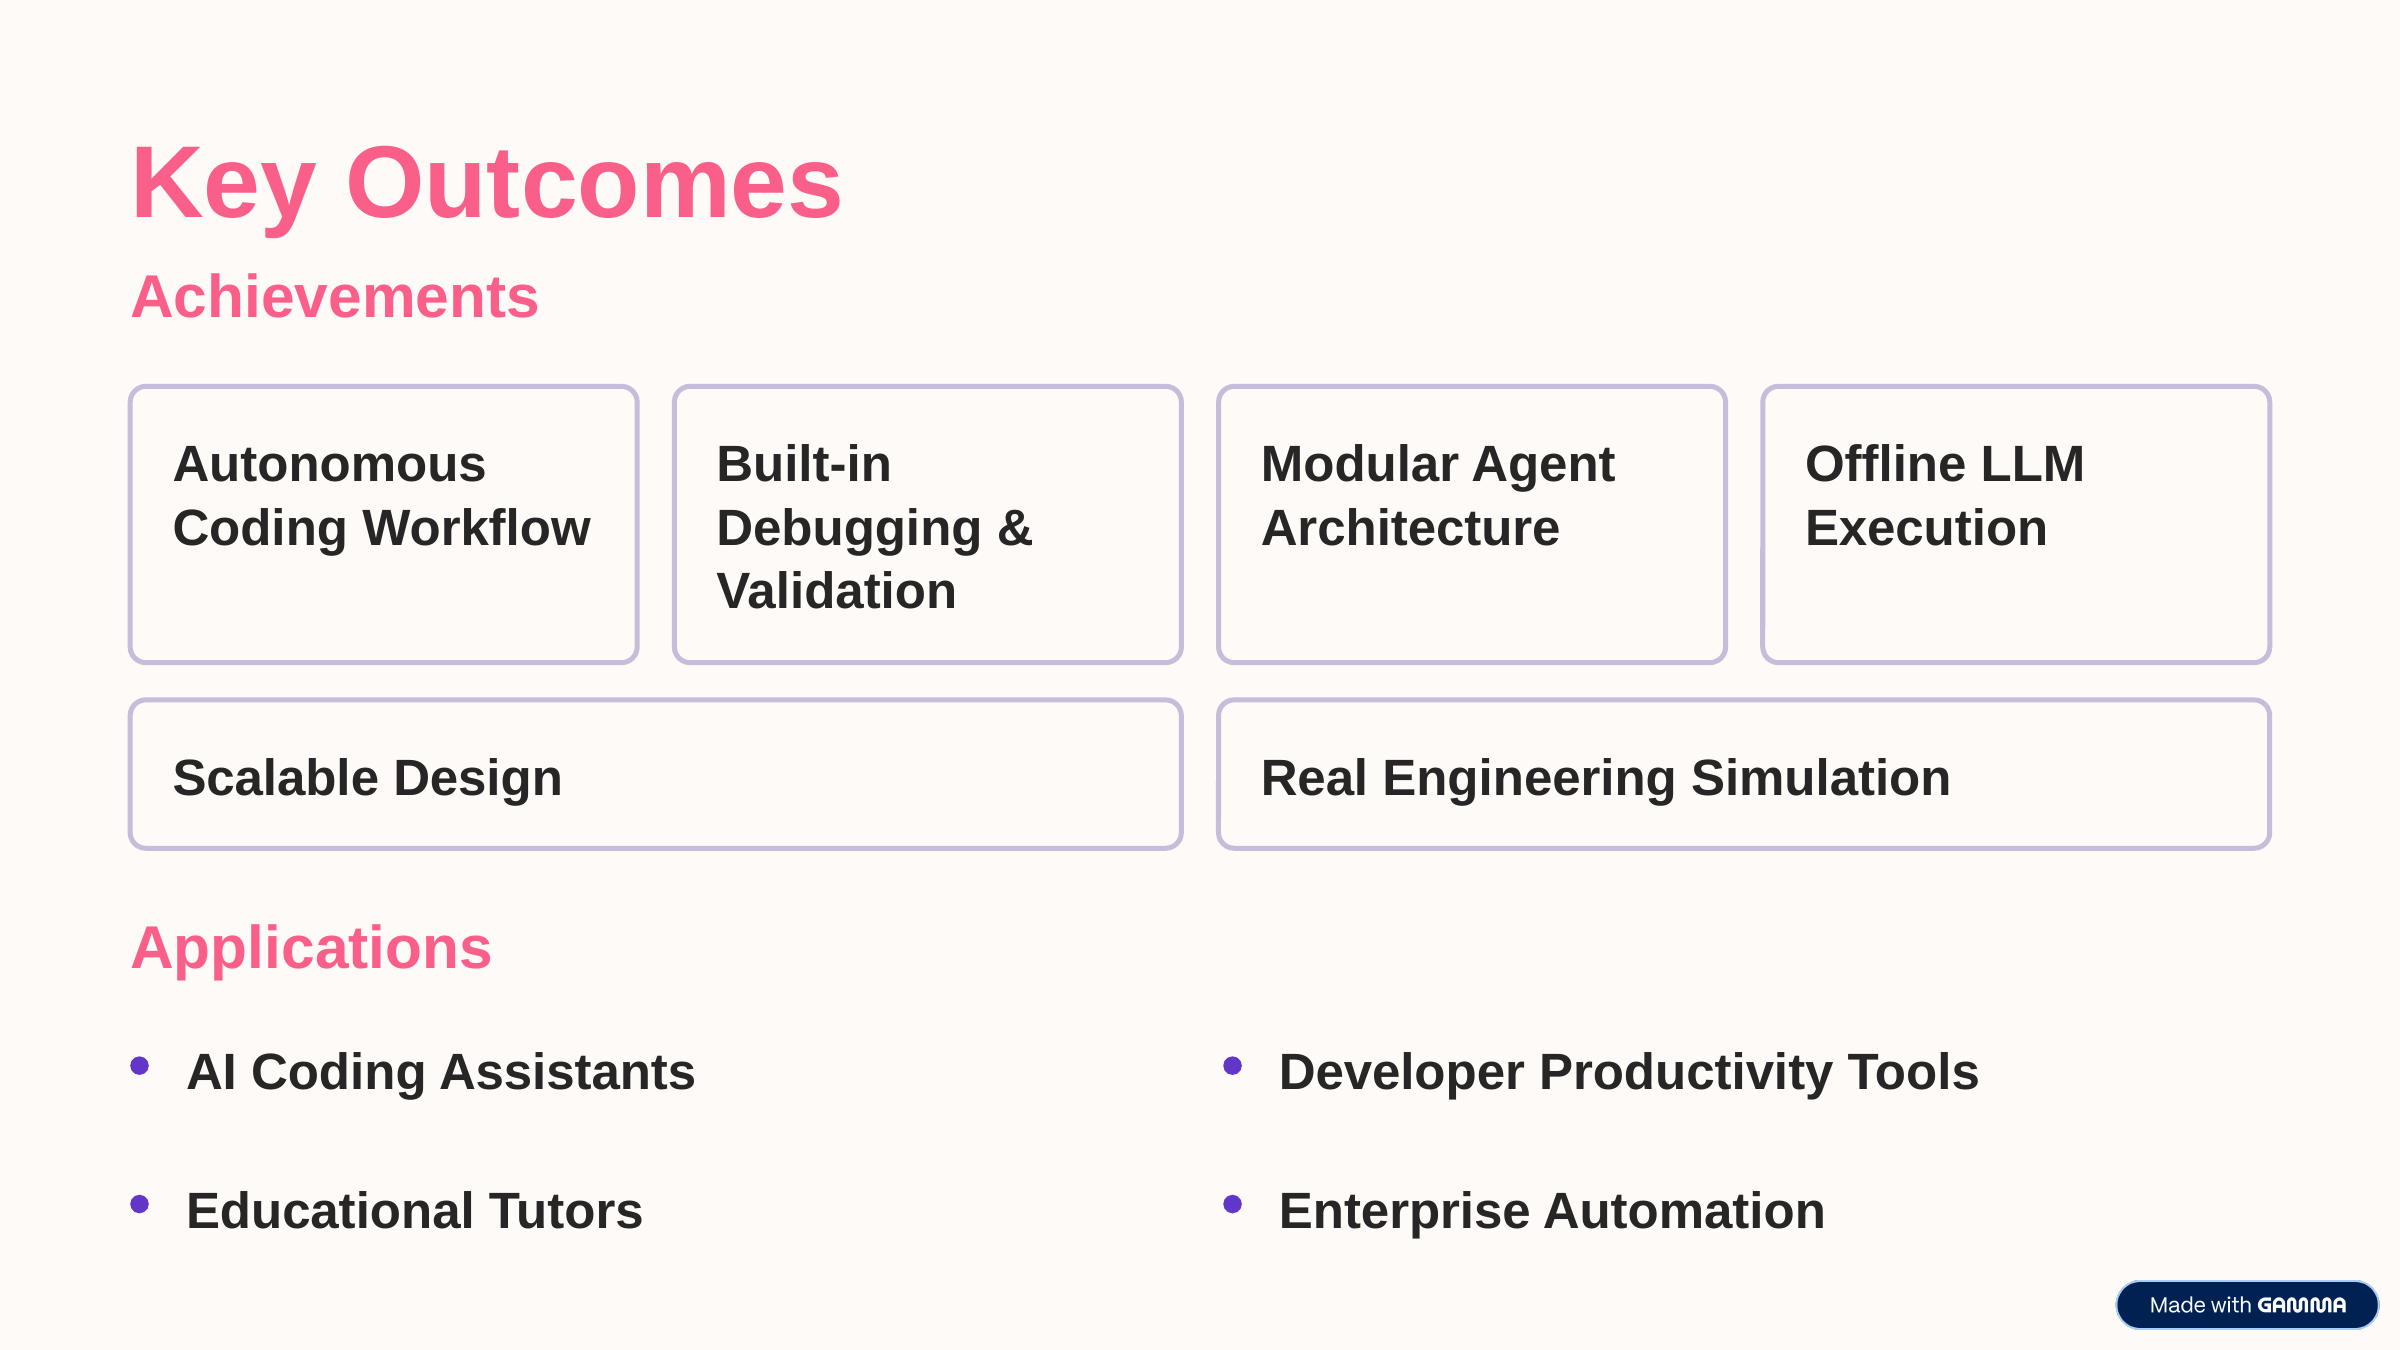

Key Outcomes
Achievements

Autonomous Coding Workflow
Built-in Debugging & Validation
Modular Agent Architecture
Offline LLM Execution

Scalable Design
Real Engineering Simulation
Applications
AI Coding Assistants
Developer Productivity Tools

Educational Tutors
Enterprise Automation